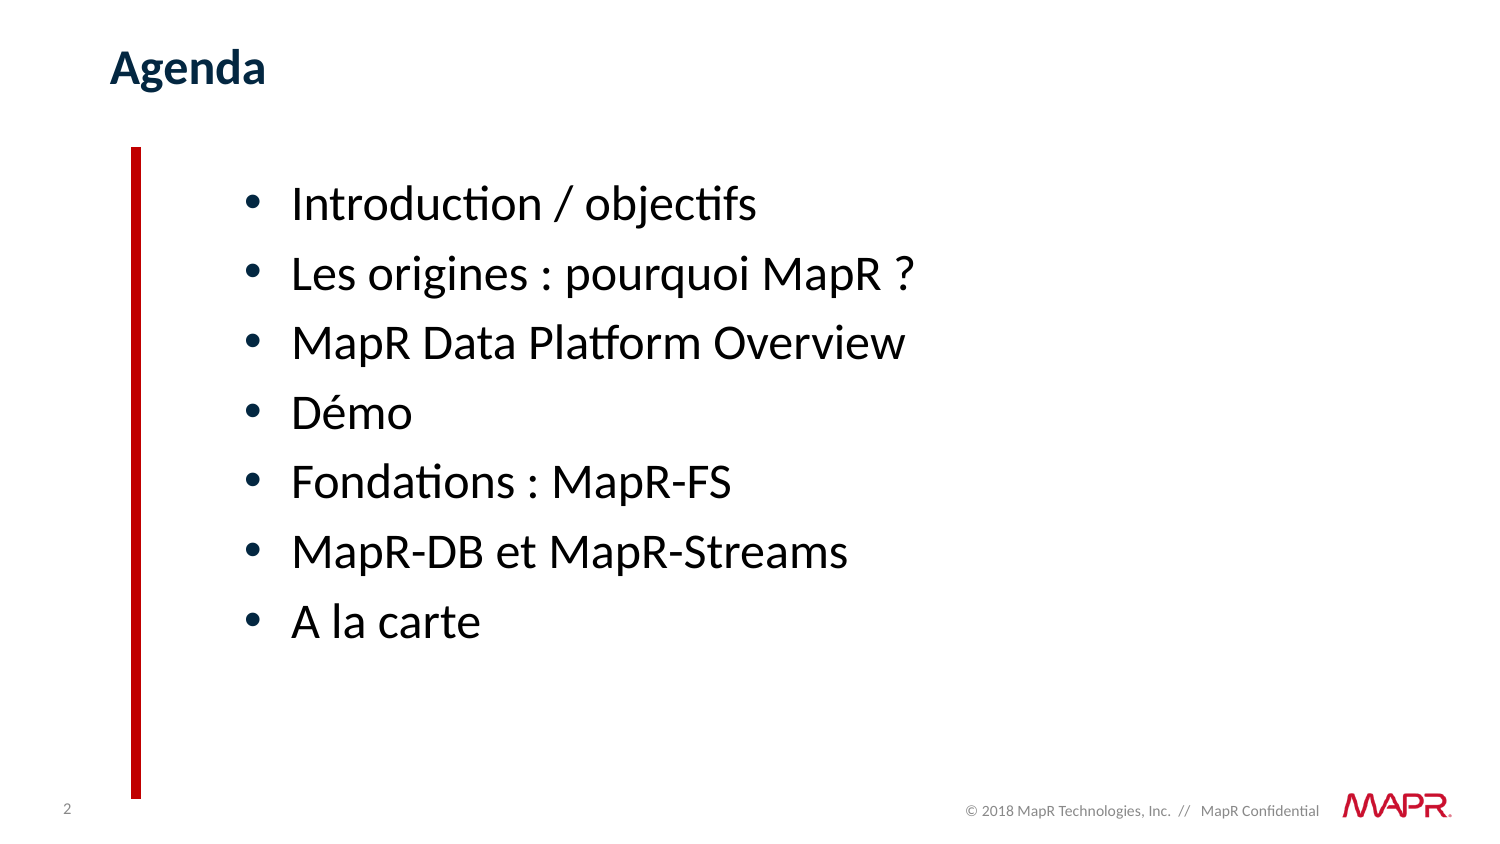

# Agenda
Introduction / objectifs
Les origines : pourquoi MapR ?
MapR Data Platform Overview
Démo
Fondations : MapR-FS
MapR-DB et MapR-Streams
A la carte